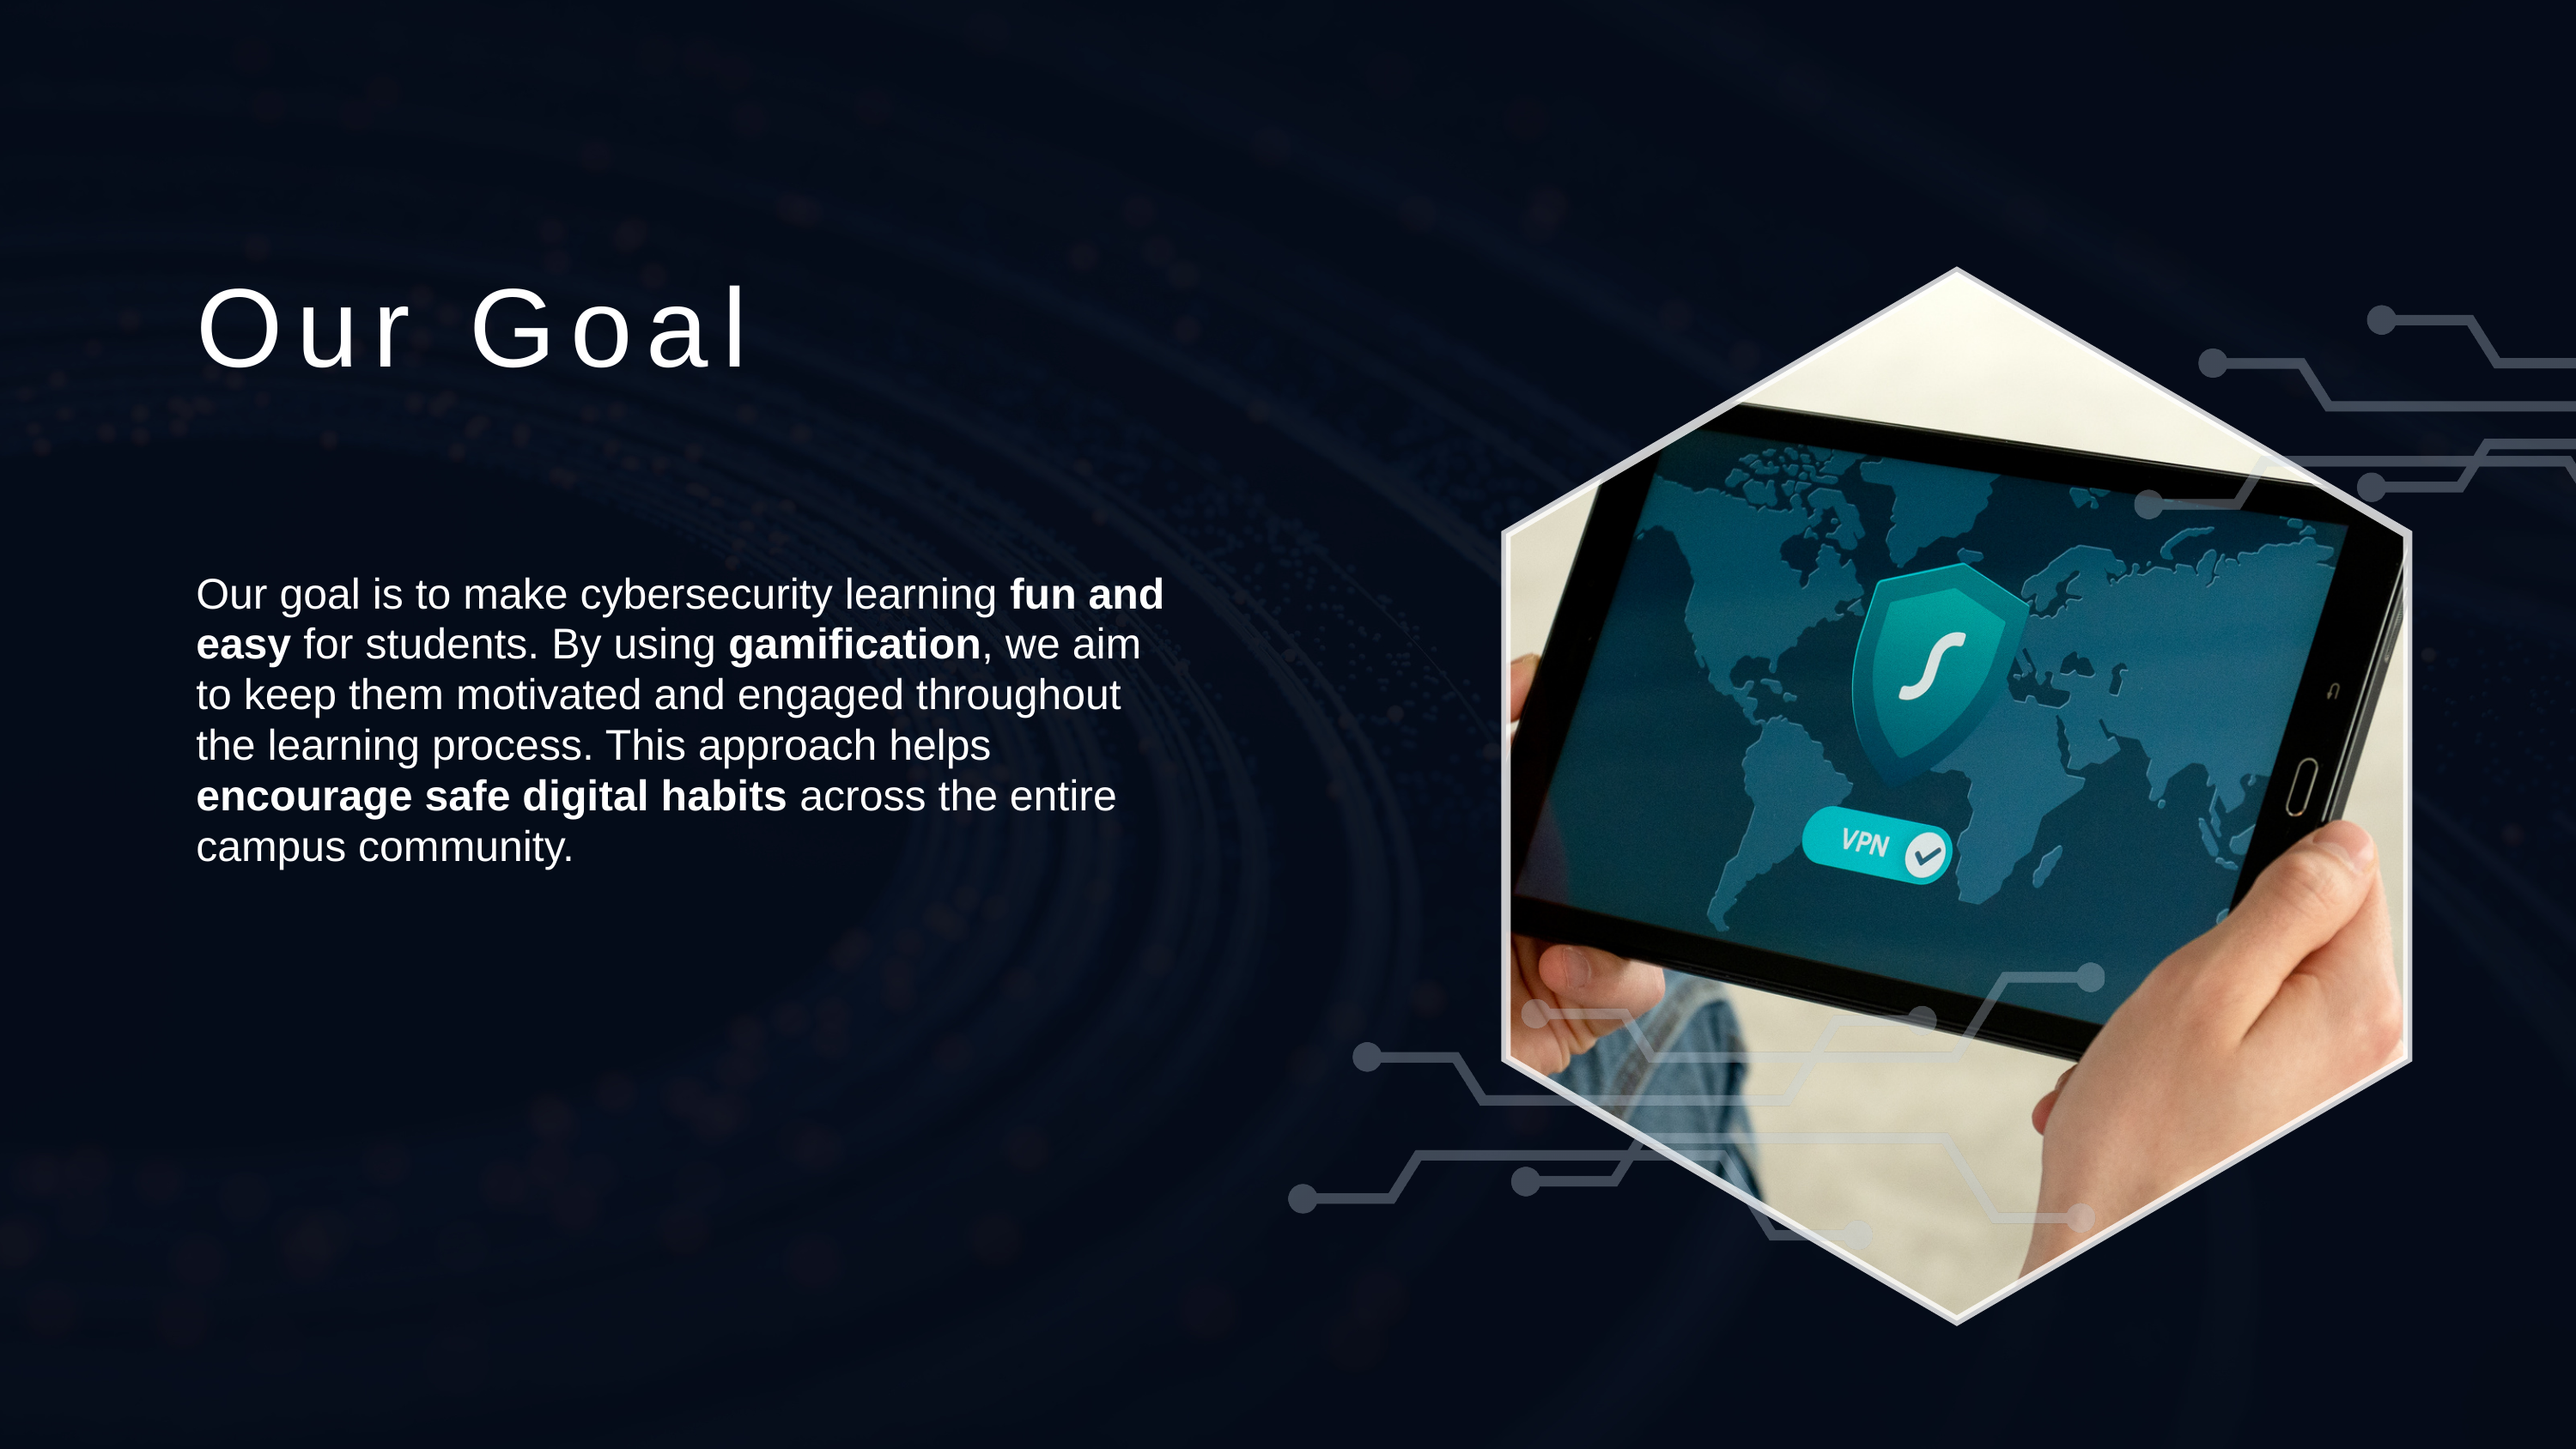

Our Goal

Our goal is to make cybersecurity learning fun and easy for students. By using gamification, we aim to keep them motivated and engaged throughout the learning process. This approach helps encourage safe digital habits across the entire campus community.